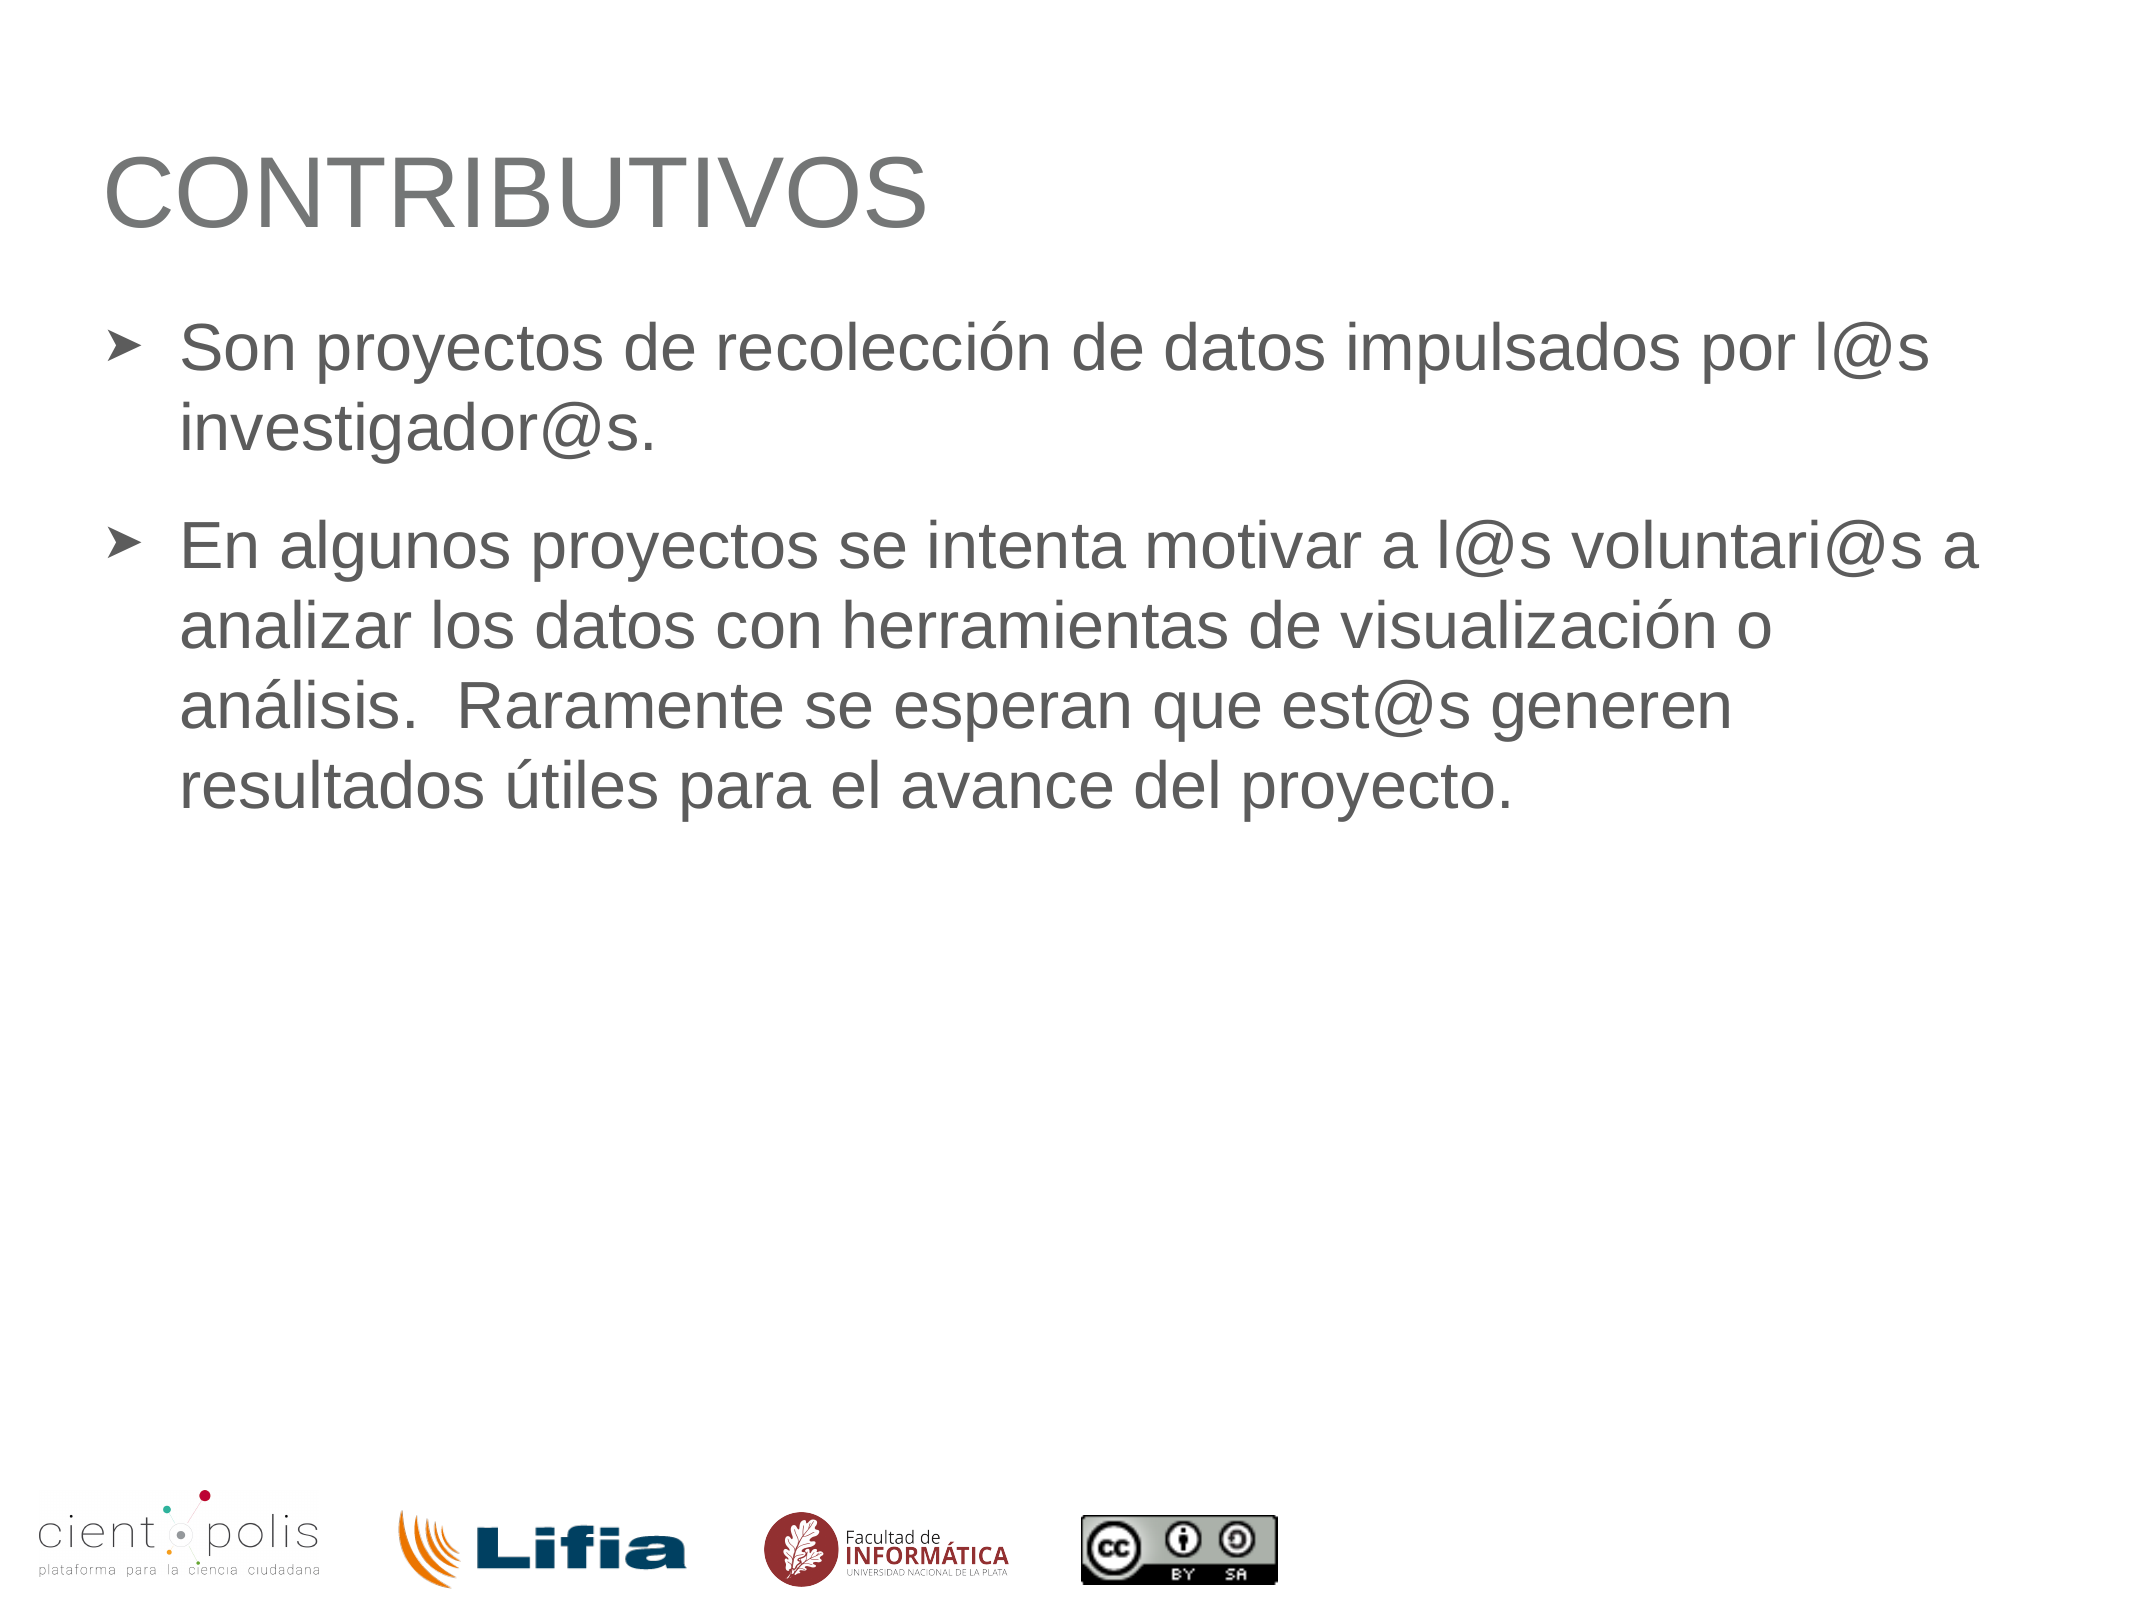

# Contributivos

Son proyectos de recolección de datos impulsados por l@s investigador@s.
En algunos proyectos se intenta motivar a l@s voluntari@s a analizar los datos con herramientas de visualización o análisis.  Raramente se esperan que est@s generen resultados útiles para el avance del proyecto.